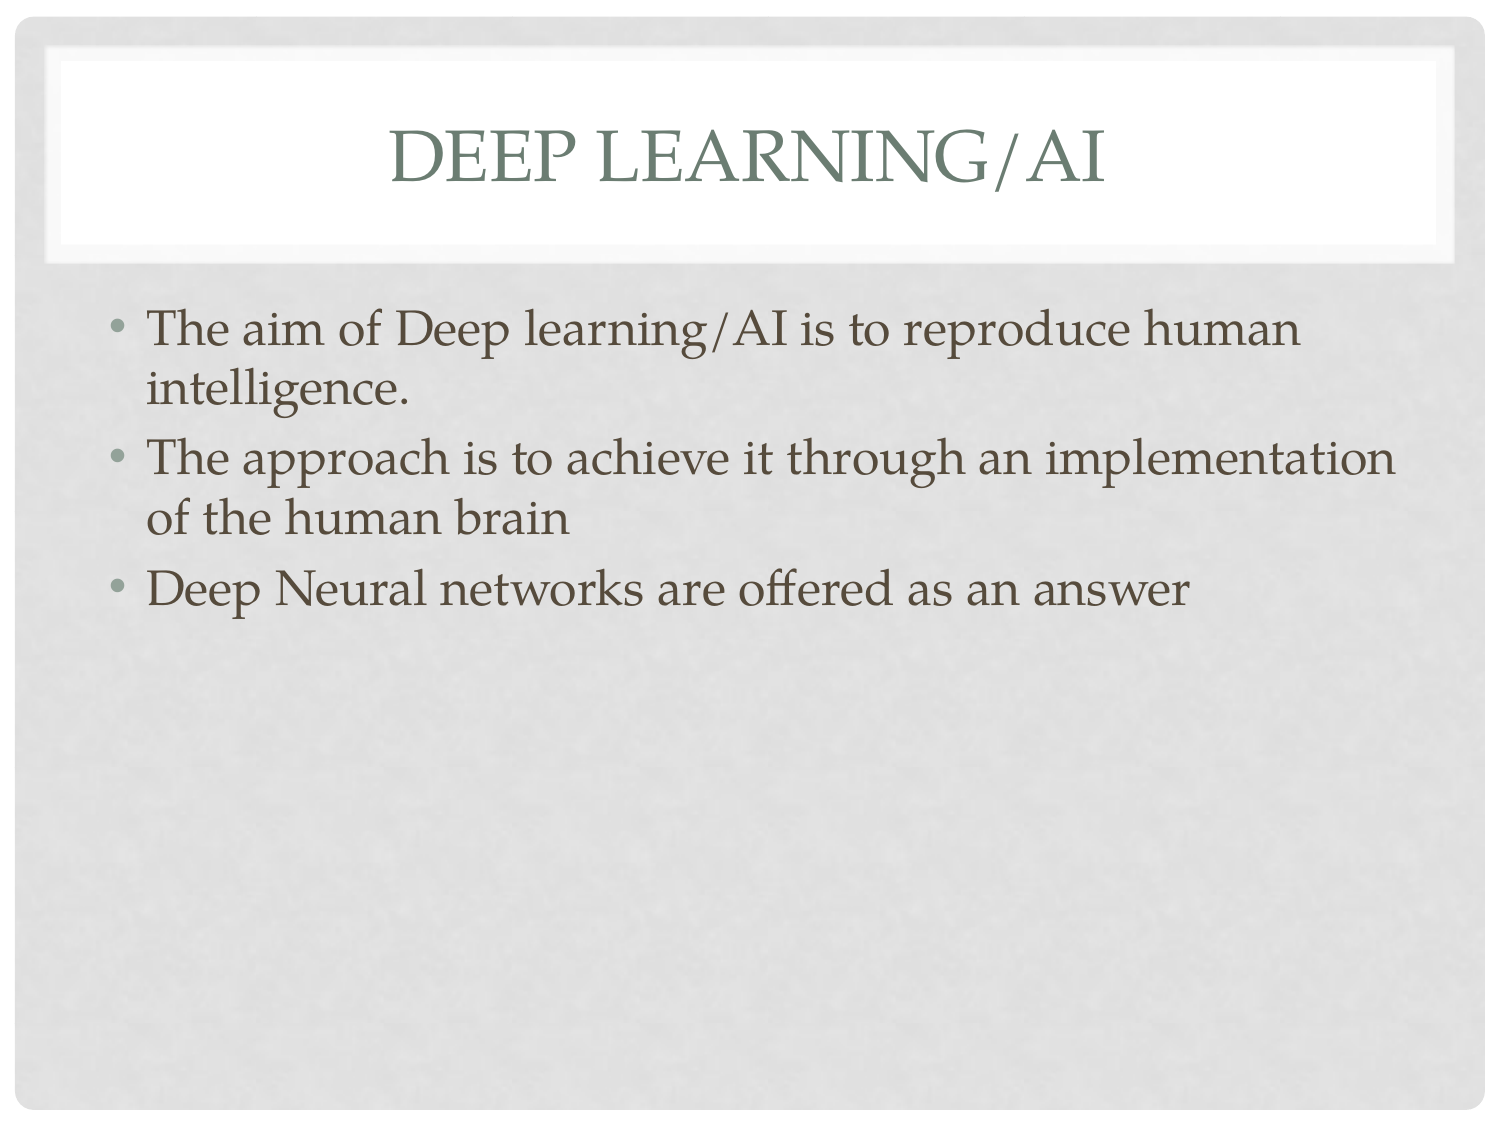

# Deep learning/ai
The aim of Deep learning/AI is to reproduce human intelligence.
The approach is to achieve it through an implementation of the human brain
Deep Neural networks are offered as an answer